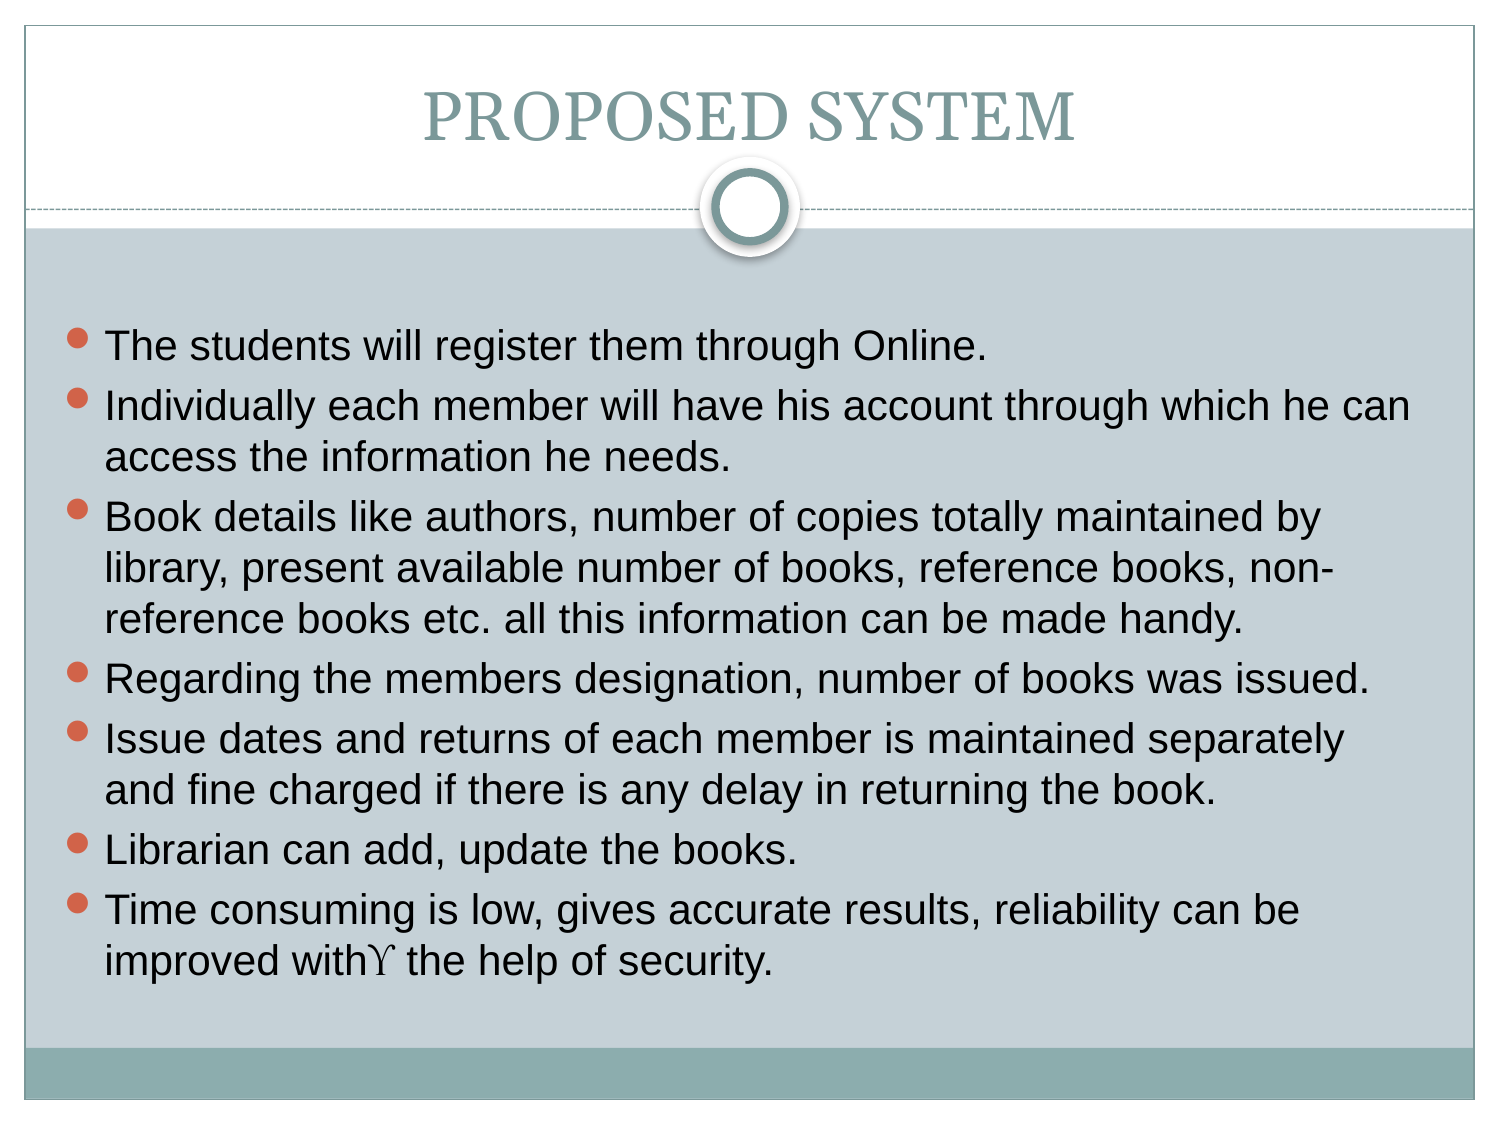

# PROPOSED SYSTEM

The students will register them through Online.
Individually each member will have his account through which he can access the information he needs.
Book details like authors, number of copies totally maintained by library, present available number of books, reference books, non-reference books etc. all this information can be made handy.
Regarding the members designation, number of books was issued.
Issue dates and returns of each member is maintained separately and fine charged if there is any delay in returning the book.
Librarian can add, update the books.
Time consuming is low, gives accurate results, reliability can be improved withϒ the help of security.